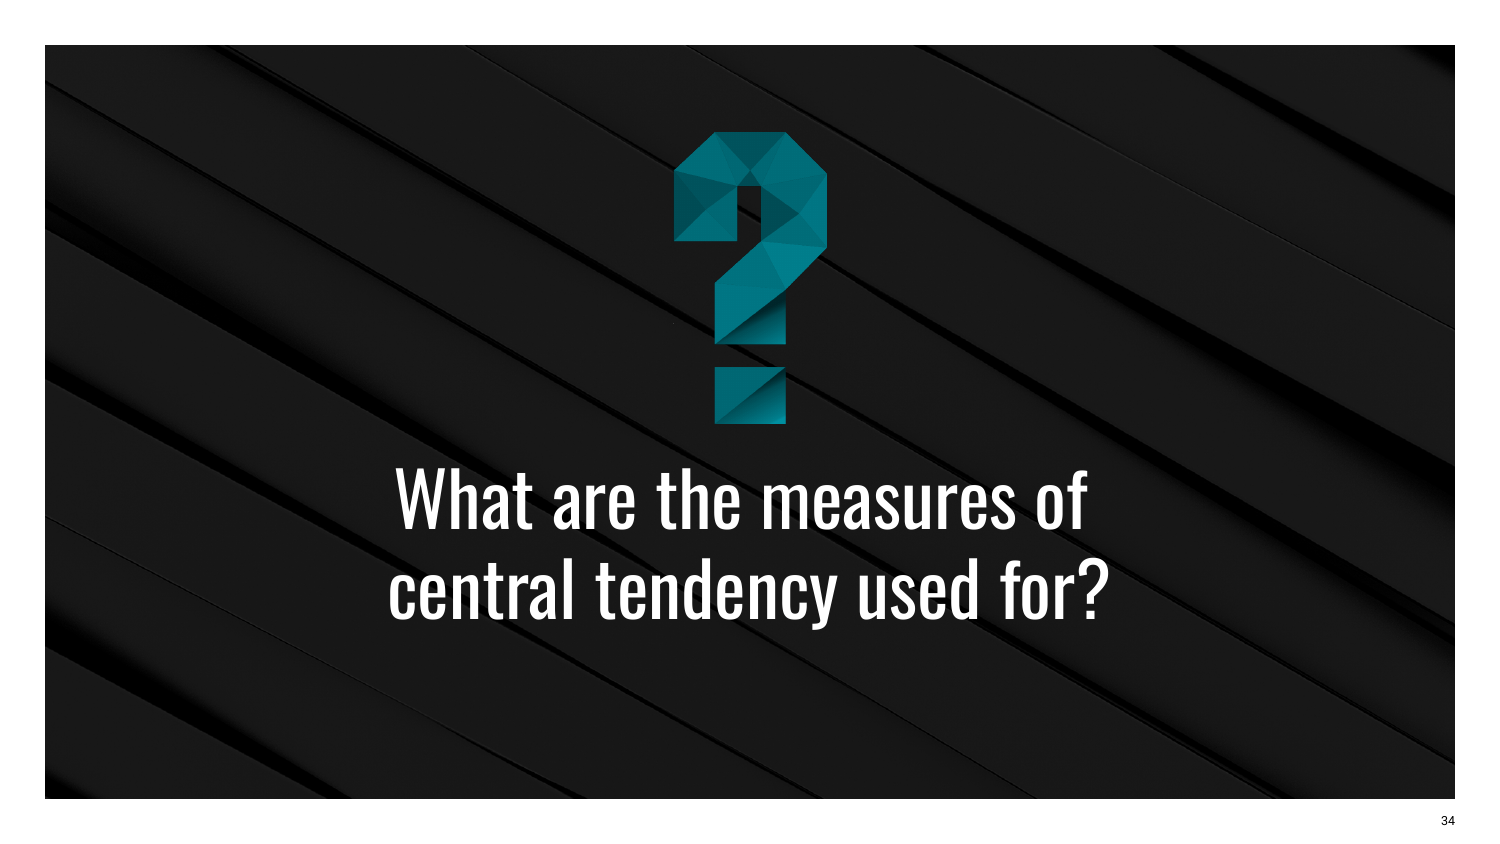

# What are the measures of central tendency used for?